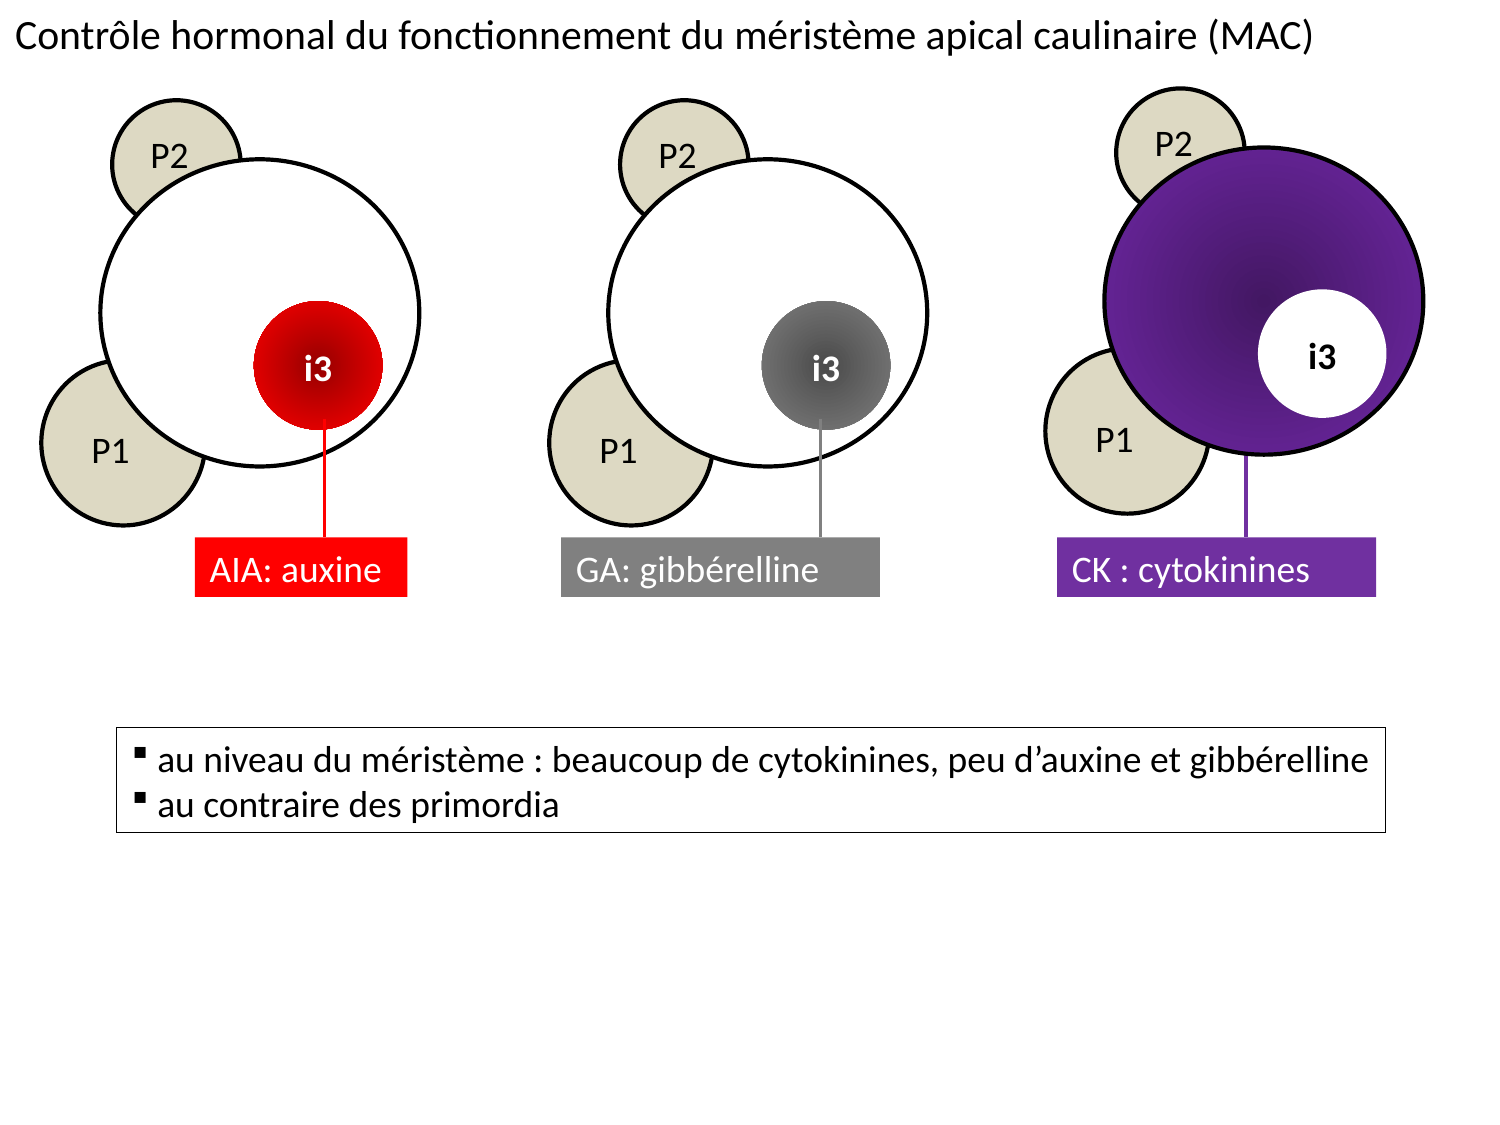

Contrôle hormonal du fonctionnement du méristème apical caulinaire (MAC)

P2

P1

i3
CK : cytokinines

P2

P1

i3
AIA: auxine

P2

P1

i3
GA: gibbérelline
 au niveau du méristème : beaucoup de cytokinines, peu d’auxine et gibbérelline
 au contraire des primordia